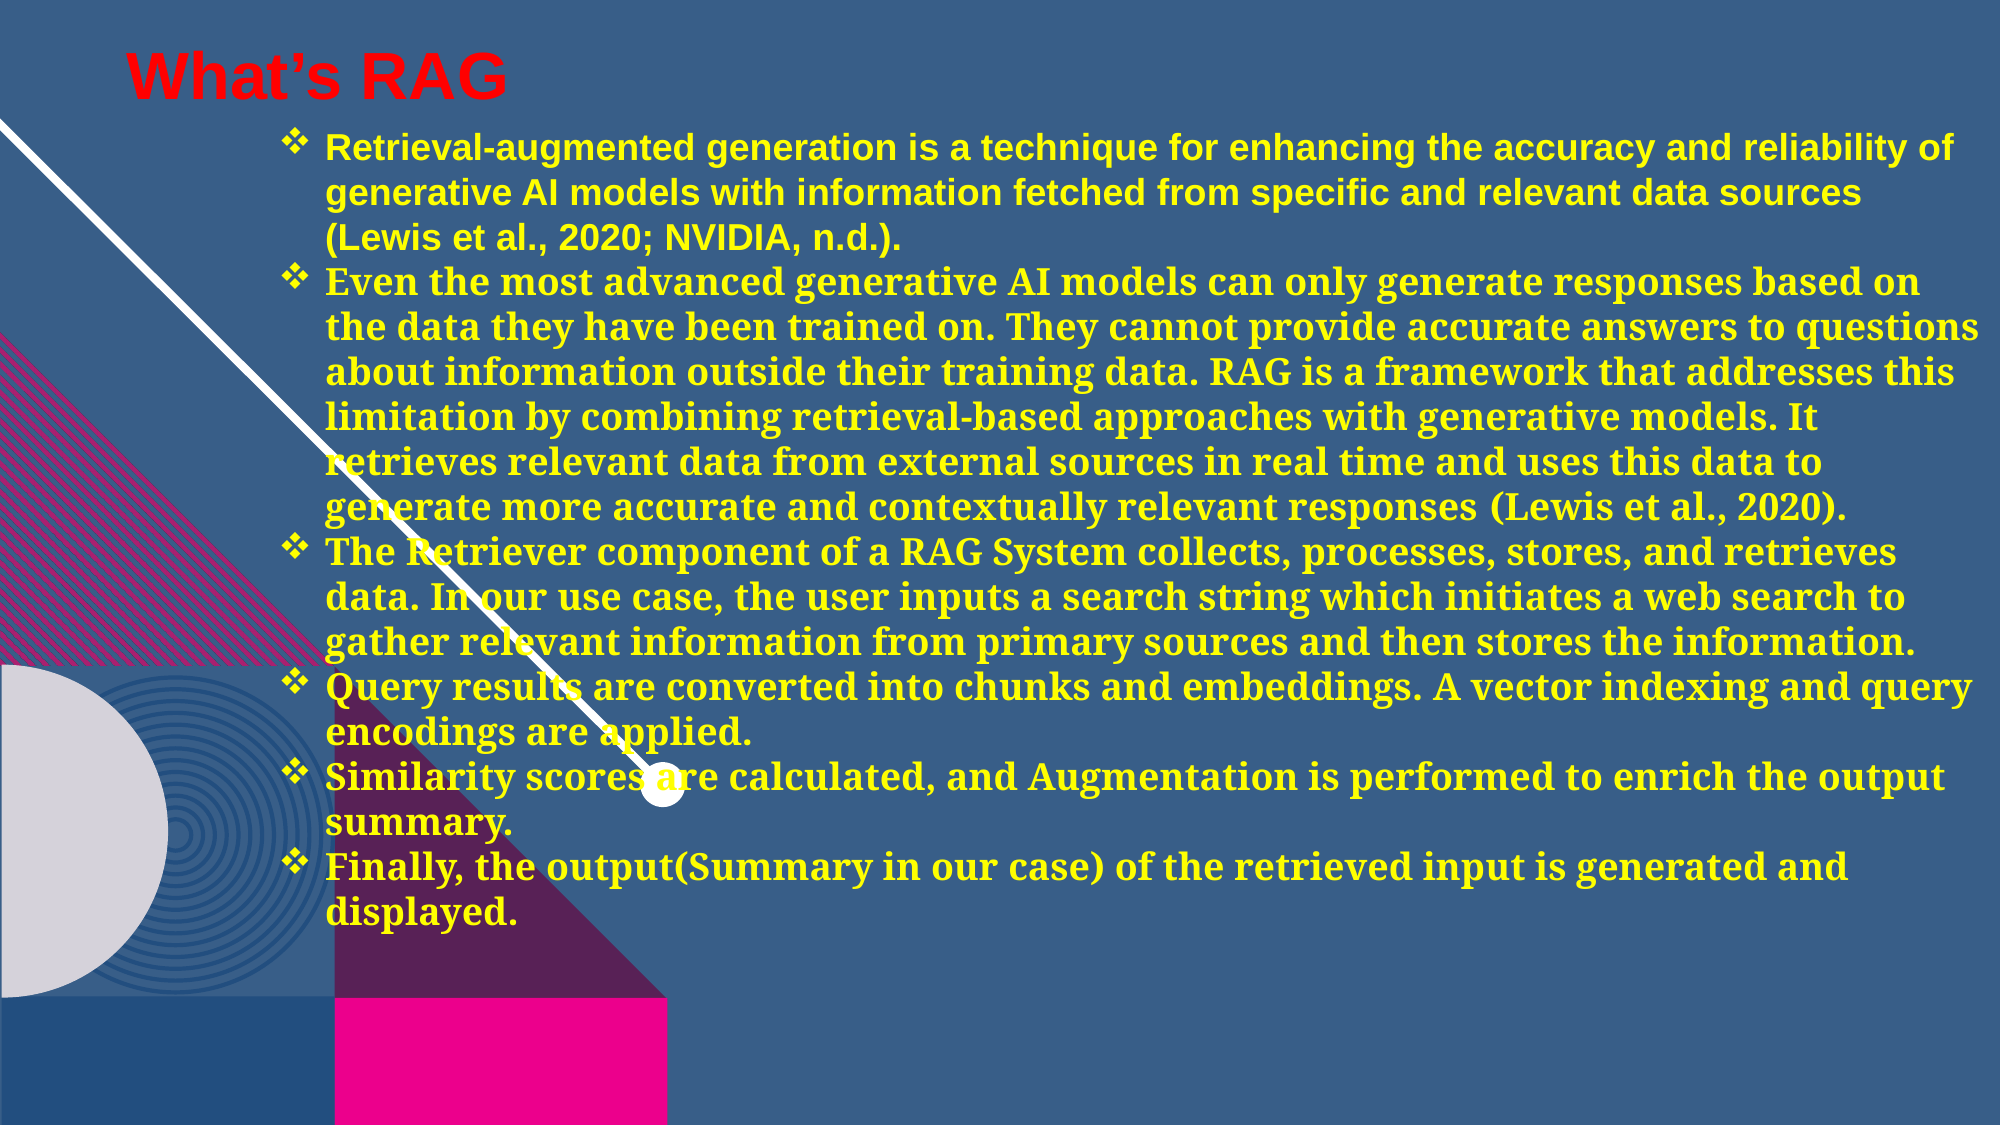

What’s RAG
Retrieval-augmented generation is a technique for enhancing the accuracy and reliability of generative AI models with information fetched from specific and relevant data sources (Lewis et al., 2020; NVIDIA, n.d.).
Even the most advanced generative AI models can only generate responses based on the data they have been trained on. They cannot provide accurate answers to questions about information outside their training data. RAG is a framework that addresses this limitation by combining retrieval-based approaches with generative models. It retrieves relevant data from external sources in real time and uses this data to generate more accurate and contextually relevant responses (Lewis et al., 2020).
The Retriever component of a RAG System collects, processes, stores, and retrieves data. In our use case, the user inputs a search string which initiates a web search to gather relevant information from primary sources and then stores the information.
Query results are converted into chunks and embeddings. A vector indexing and query encodings are applied.
Similarity scores are calculated, and Augmentation is performed to enrich the output summary.
Finally, the output(Summary in our case) of the retrieved input is generated and displayed.